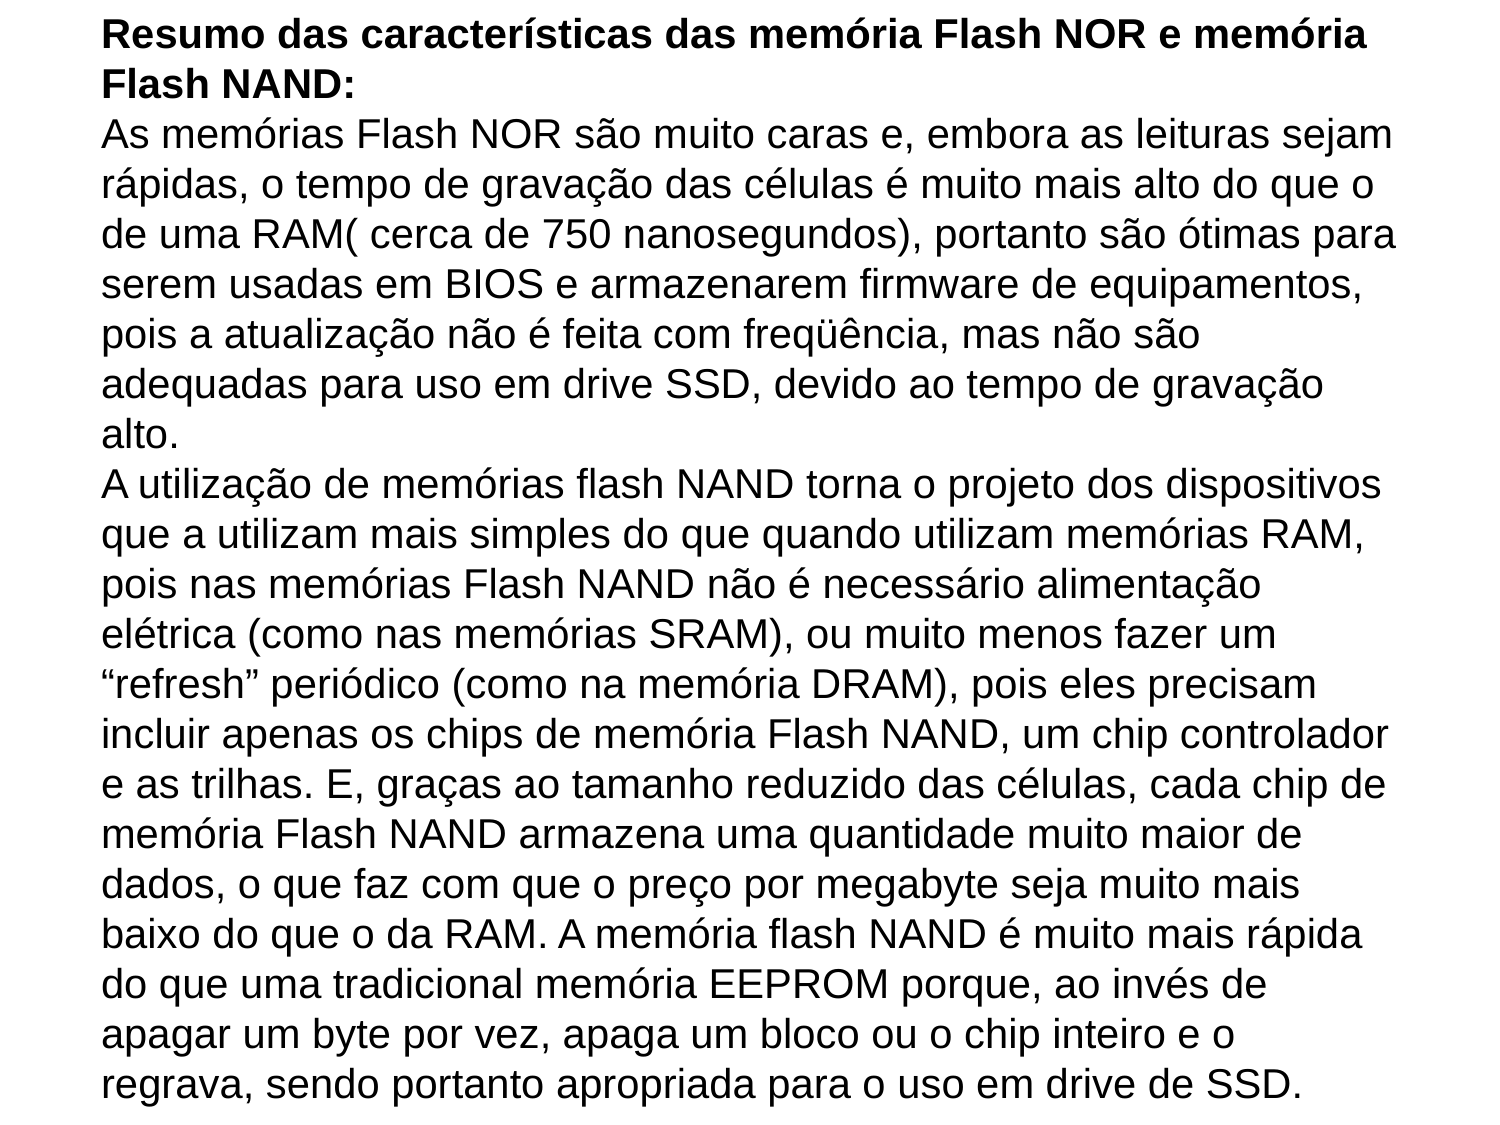

Resumo das características das memória Flash NOR e memória Flash NAND:
As memórias Flash NOR são muito caras e, embora as leituras sejam rápidas, o tempo de gravação das células é muito mais alto do que o de uma RAM( cerca de 750 nanosegundos), portanto são ótimas para serem usadas em BIOS e armazenarem firmware de equipamentos, pois a atualização não é feita com freqüência, mas não são adequadas para uso em drive SSD, devido ao tempo de gravação alto.
A utilização de memórias flash NAND torna o projeto dos dispositivos que a utilizam mais simples do que quando utilizam memórias RAM, pois nas memórias Flash NAND não é necessário alimentação elétrica (como nas memórias SRAM), ou muito menos fazer um “refresh” periódico (como na memória DRAM), pois eles precisam incluir apenas os chips de memória Flash NAND, um chip controlador e as trilhas. E, graças ao tamanho reduzido das células, cada chip de memória Flash NAND armazena uma quantidade muito maior de dados, o que faz com que o preço por megabyte seja muito mais baixo do que o da RAM. A memória flash NAND é muito mais rápida do que uma tradicional memória EEPROM porque, ao invés de apagar um byte por vez, apaga um bloco ou o chip inteiro e o regrava, sendo portanto apropriada para o uso em drive de SSD.